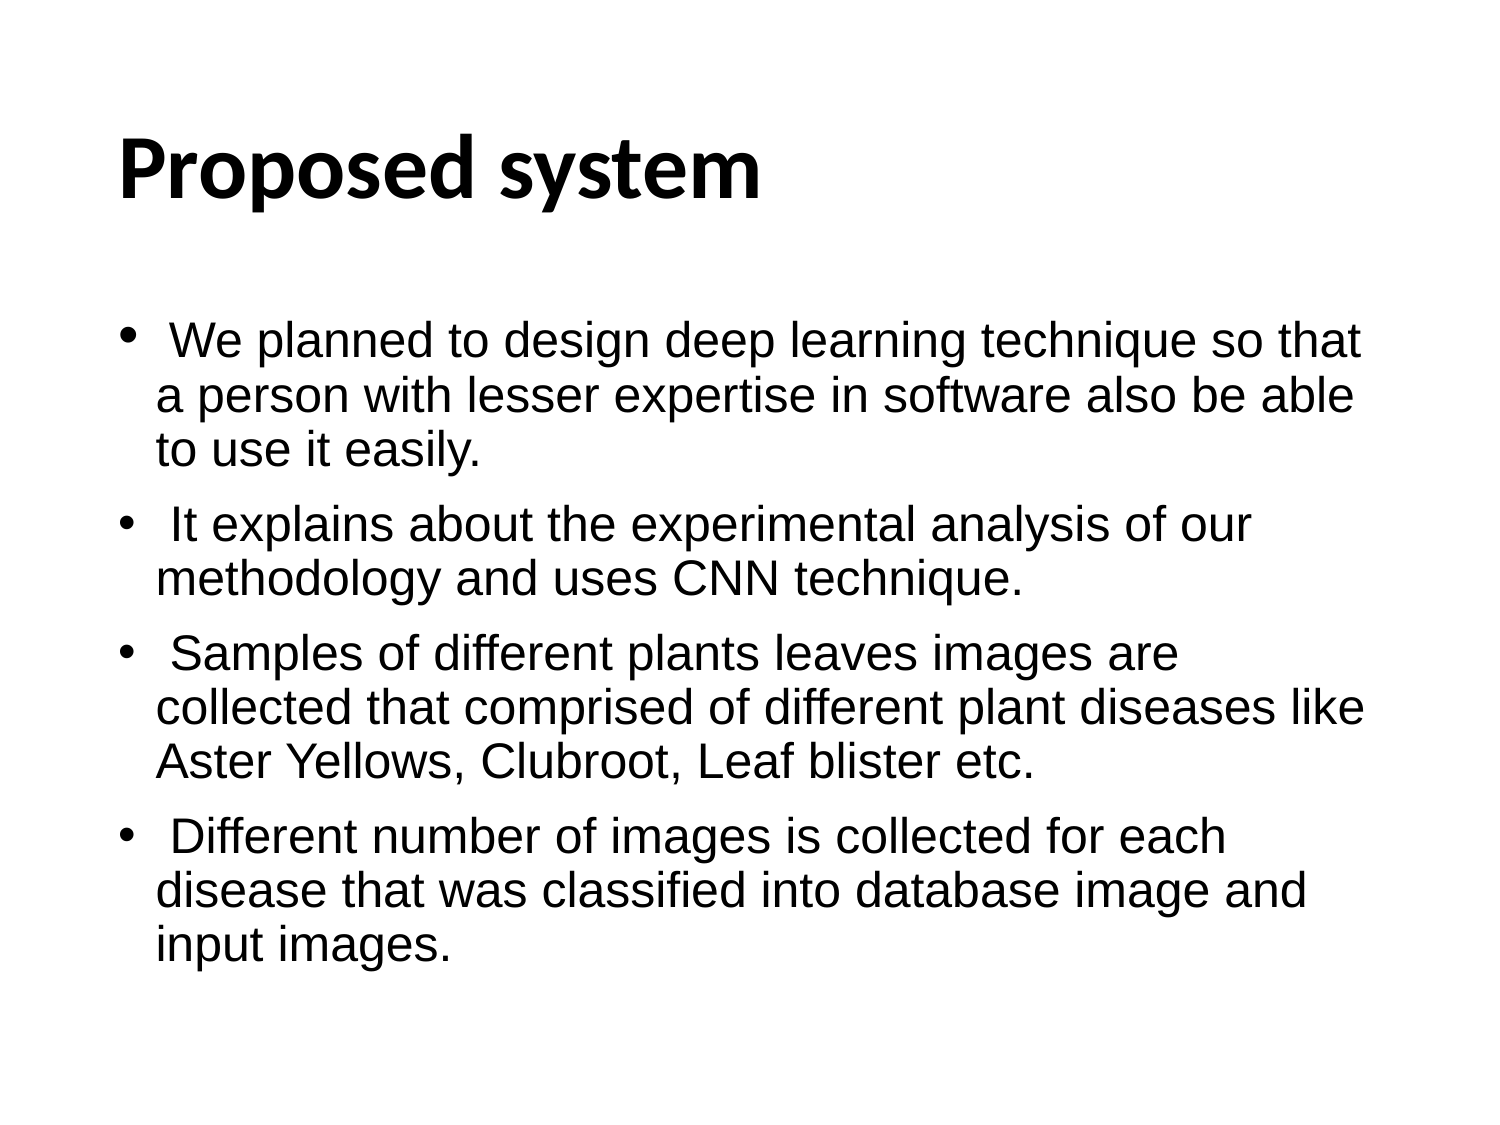

# Proposed system
 We planned to design deep learning technique so that a person with lesser expertise in software also be able to use it easily.
 It explains about the experimental analysis of our methodology and uses CNN technique.
 Samples of different plants leaves images are collected that comprised of different plant diseases like Aster Yellows, Clubroot, Leaf blister etc.
 Different number of images is collected for each disease that was classified into database image and input images.